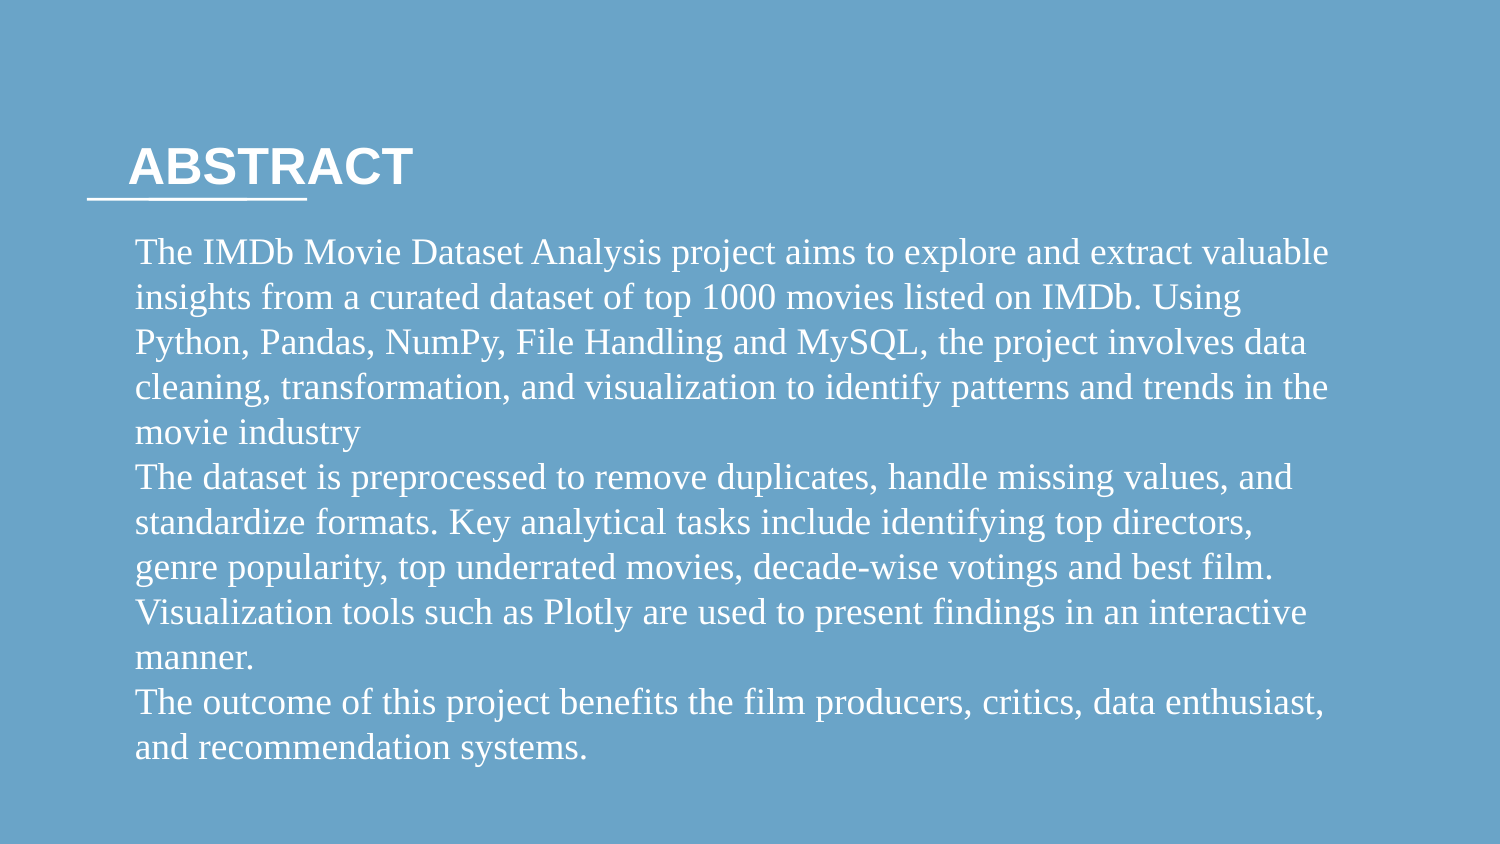

# ABSTRACT
The IMDb Movie Dataset Analysis project aims to explore and extract valuable insights from a curated dataset of top 1000 movies listed on IMDb. Using Python, Pandas, NumPy, File Handling and MySQL, the project involves data cleaning, transformation, and visualization to identify patterns and trends in the movie industry
The dataset is preprocessed to remove duplicates, handle missing values, and standardize formats. Key analytical tasks include identifying top directors, genre popularity, top underrated movies, decade-wise votings and best film. Visualization tools such as Plotly are used to present findings in an interactive manner.
The outcome of this project benefits the film producers, critics, data enthusiast, and recommendation systems.